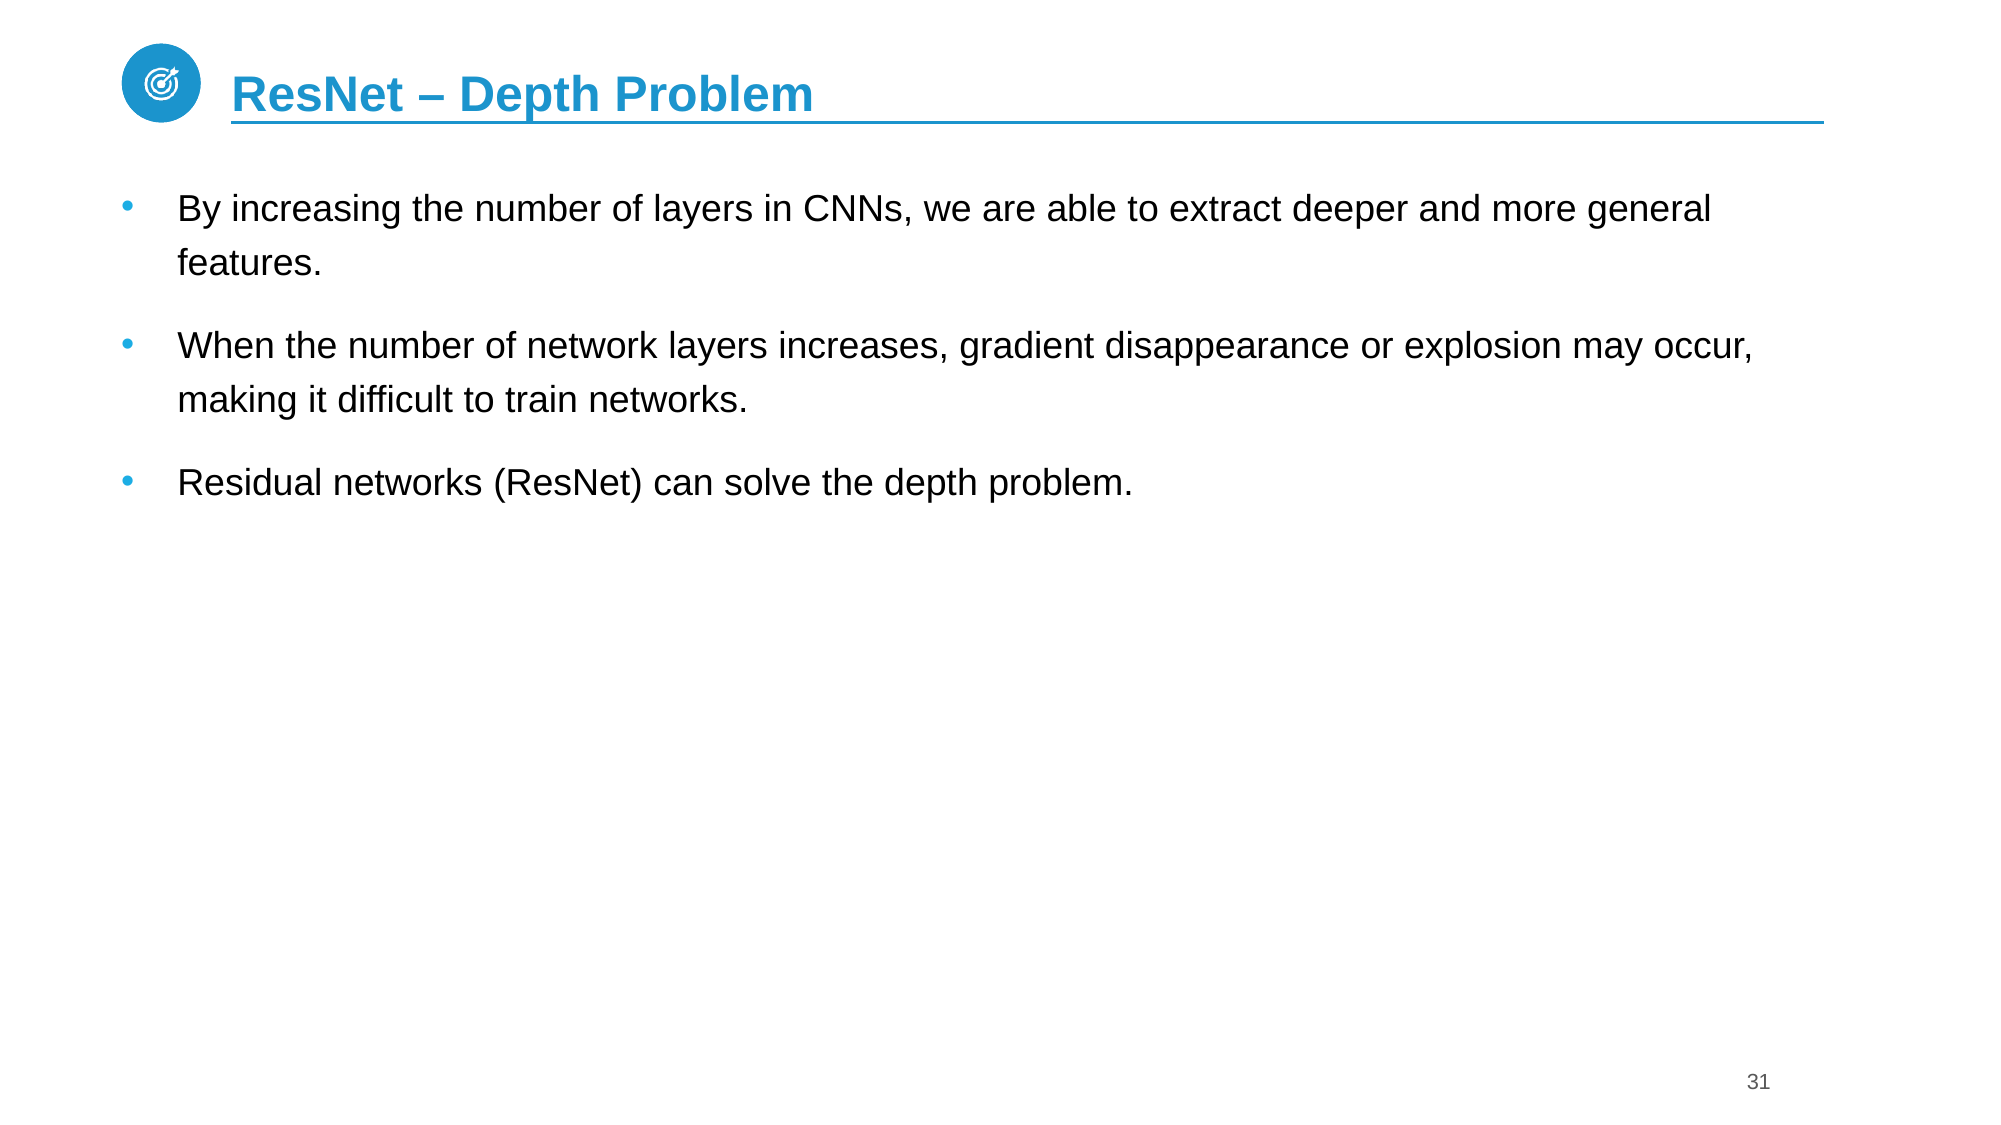

# ResNet – Depth Problem
By increasing the number of layers in CNNs, we are able to extract deeper and more general features.
When the number of network layers increases, gradient disappearance or explosion may occur, making it difficult to train networks.
Residual networks (ResNet) can solve the depth problem.